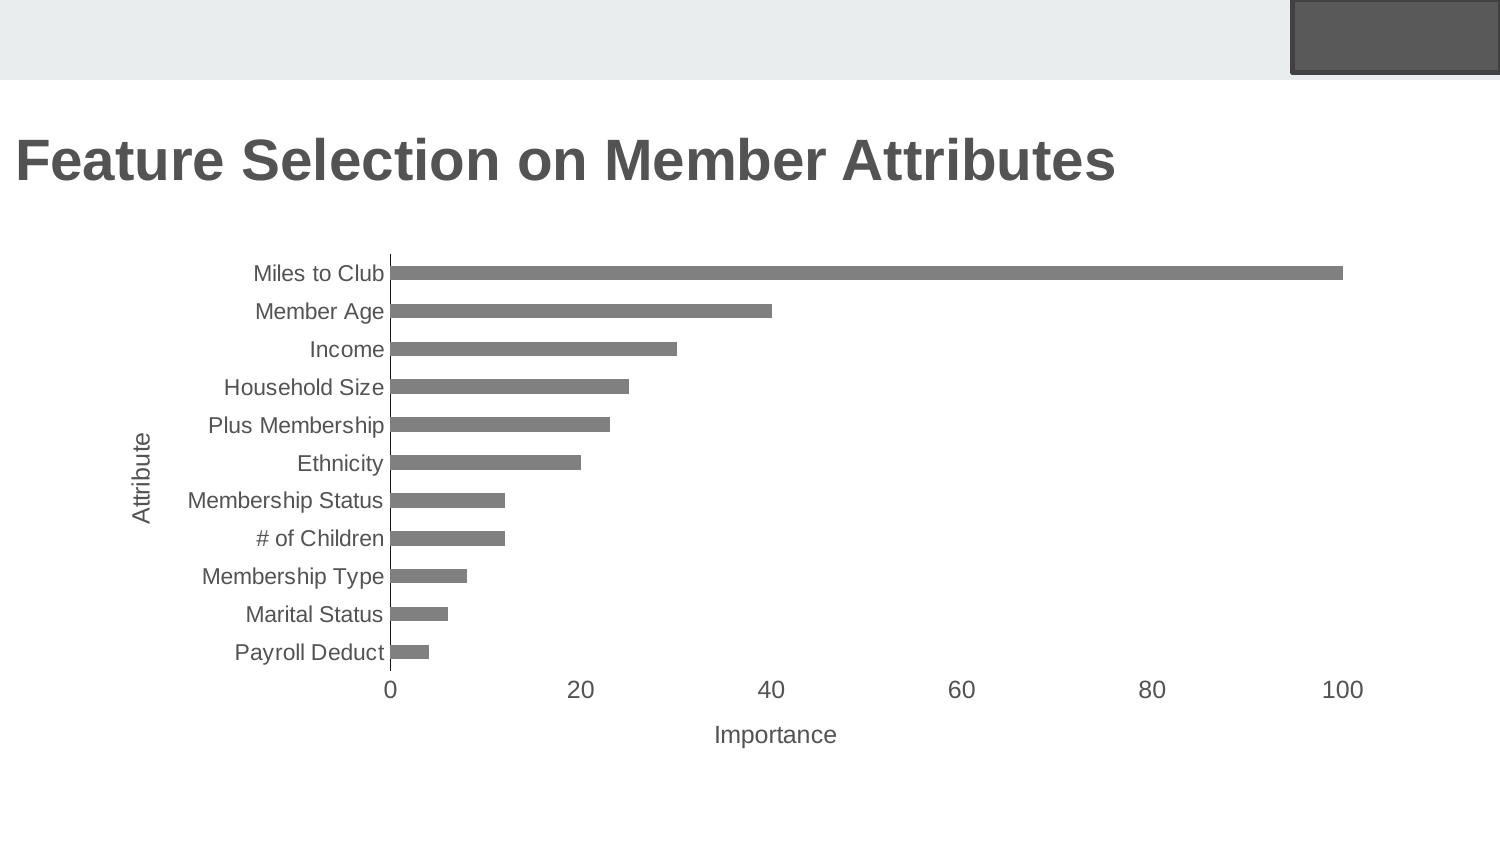

Feature Selection on Member Attributes

### Chart

| Category | Importance |
|---|---|
| Payroll Deduct | 4.0 |
| Marital Status | 6.0 |
| Membership Type | 8.0 |
| # of Children | 12.0 |
| Membership Status | 12.0 |
| Ethnicity | 20.0 |
| Plus Membership | 23.0 |
| Household Size | 25.0 |
| Income | 30.0 |
| Member Age | 40.0 |
| Miles to Club | 100.0 |